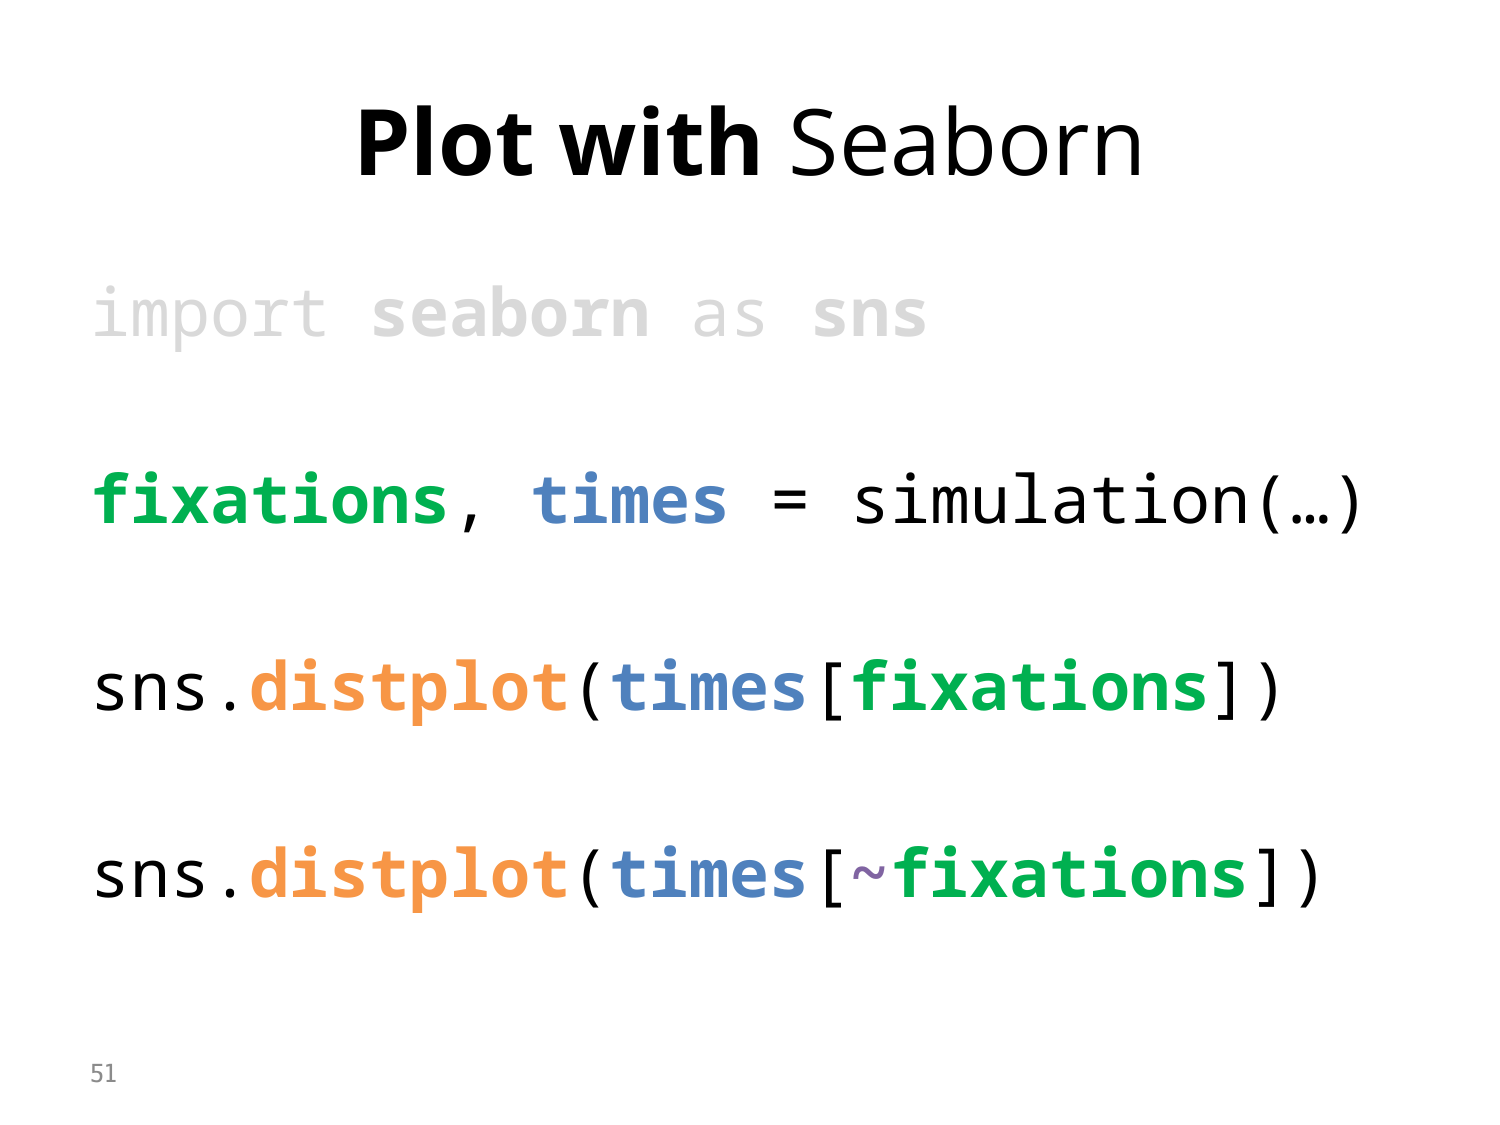

# Plot with Seaborn
import seaborn as sns

fixations, times = simulation(…)

sns.distplot(times[fixations])

sns.distplot(times[~fixations])
51